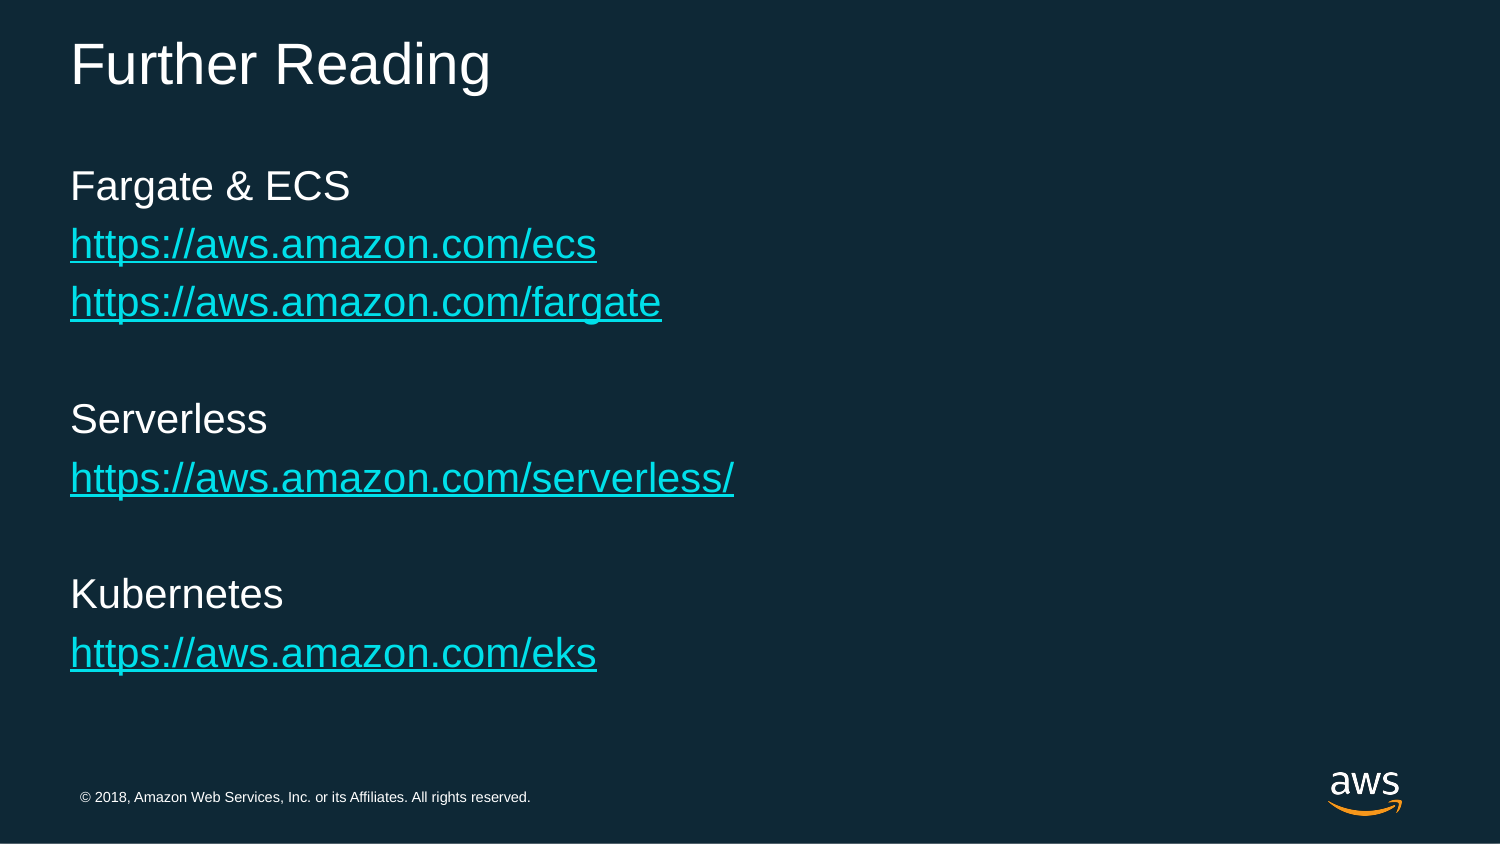

# Further Reading
Fargate & ECS
https://aws.amazon.com/ecs
https://aws.amazon.com/fargate

Serverless
https://aws.amazon.com/serverless/

Kubernetes
https://aws.amazon.com/eks